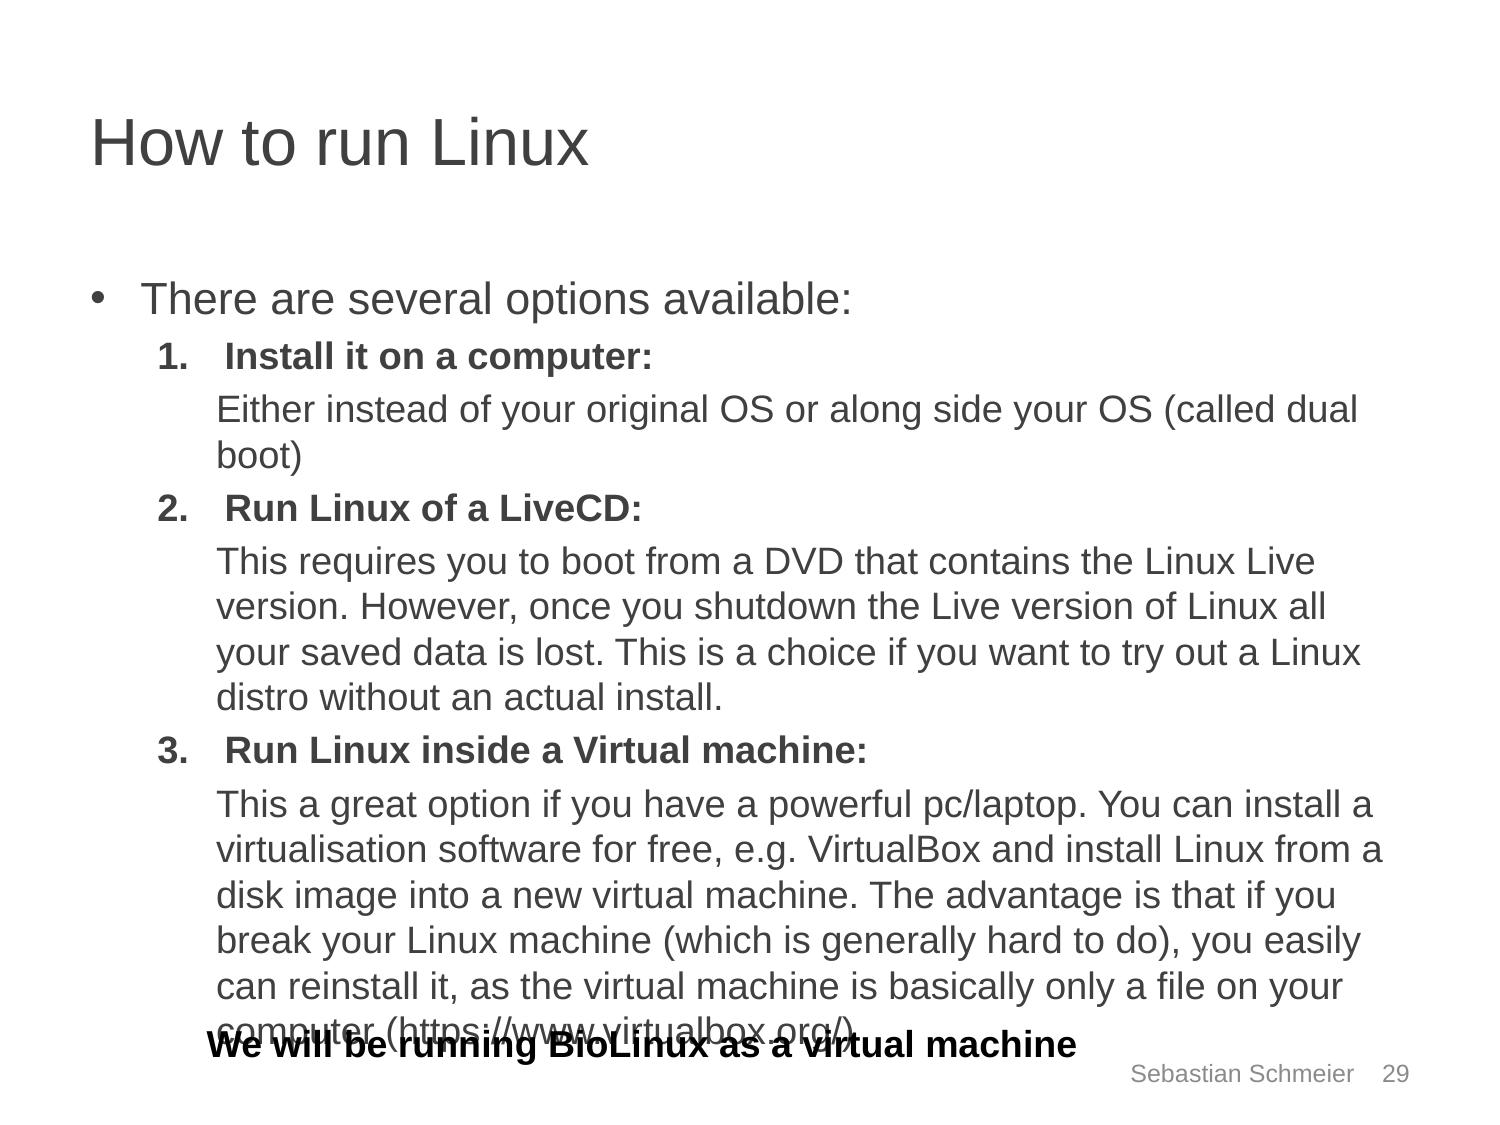

# How to run Linux
There are several options available:
Install it on a computer:
Either instead of your original OS or along side your OS (called dual boot)
Run Linux of a LiveCD:
This requires you to boot from a DVD that contains the Linux Live version. However, once you shutdown the Live version of Linux all your saved data is lost. This is a choice if you want to try out a Linux distro without an actual install.
Run Linux inside a Virtual machine:
This a great option if you have a powerful pc/laptop. You can install a virtualisation software for free, e.g. VirtualBox and install Linux from a disk image into a new virtual machine. The advantage is that if you break your Linux machine (which is generally hard to do), you easily can reinstall it, as the virtual machine is basically only a file on your computer (https://www.virtualbox.org/)

We will be running BioLinux as a virtual machine
29
Sebastian Schmeier